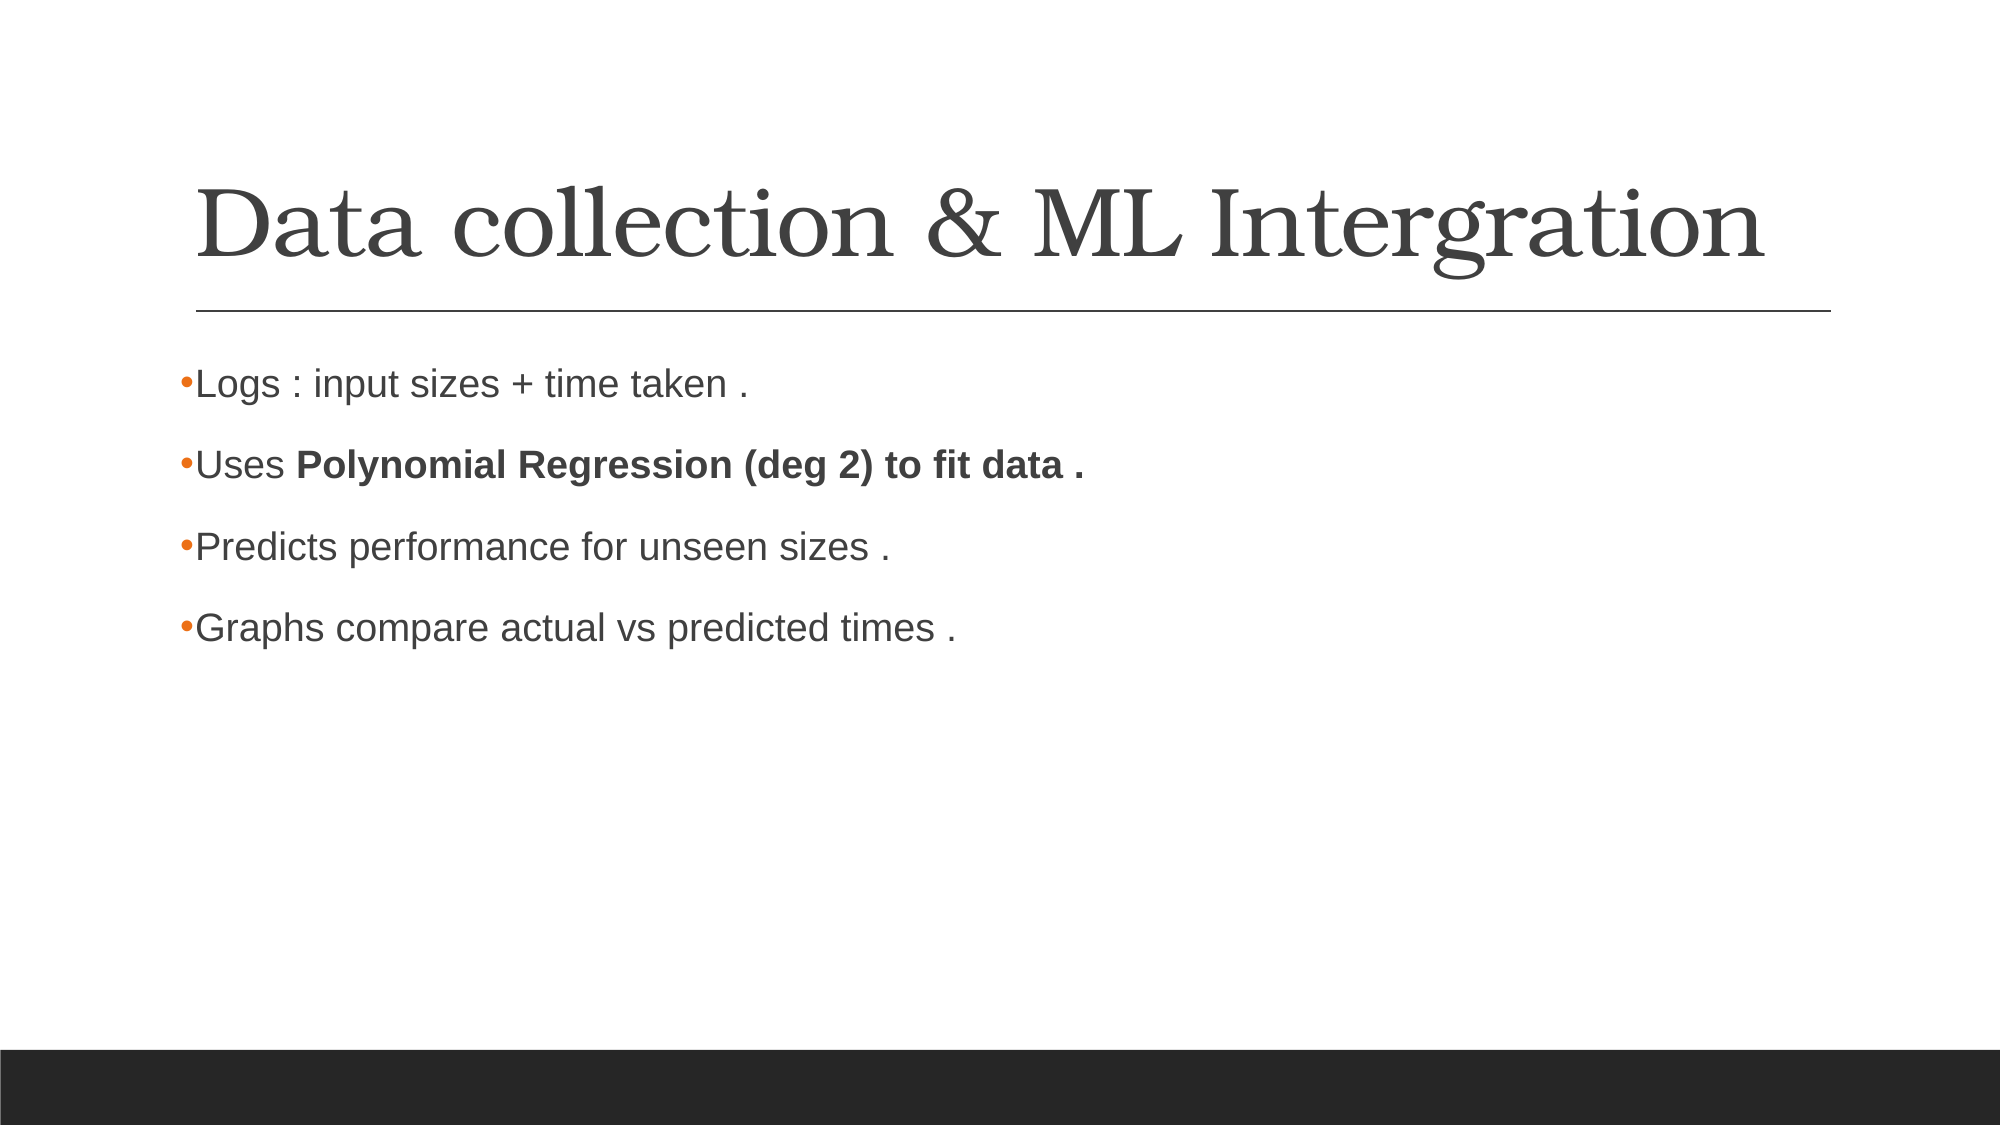

# Data collection & ML Intergration
Logs : input sizes + time taken .
Uses Polynomial Regression (deg 2) to fit data .
Predicts performance for unseen sizes .
Graphs compare actual vs predicted times .